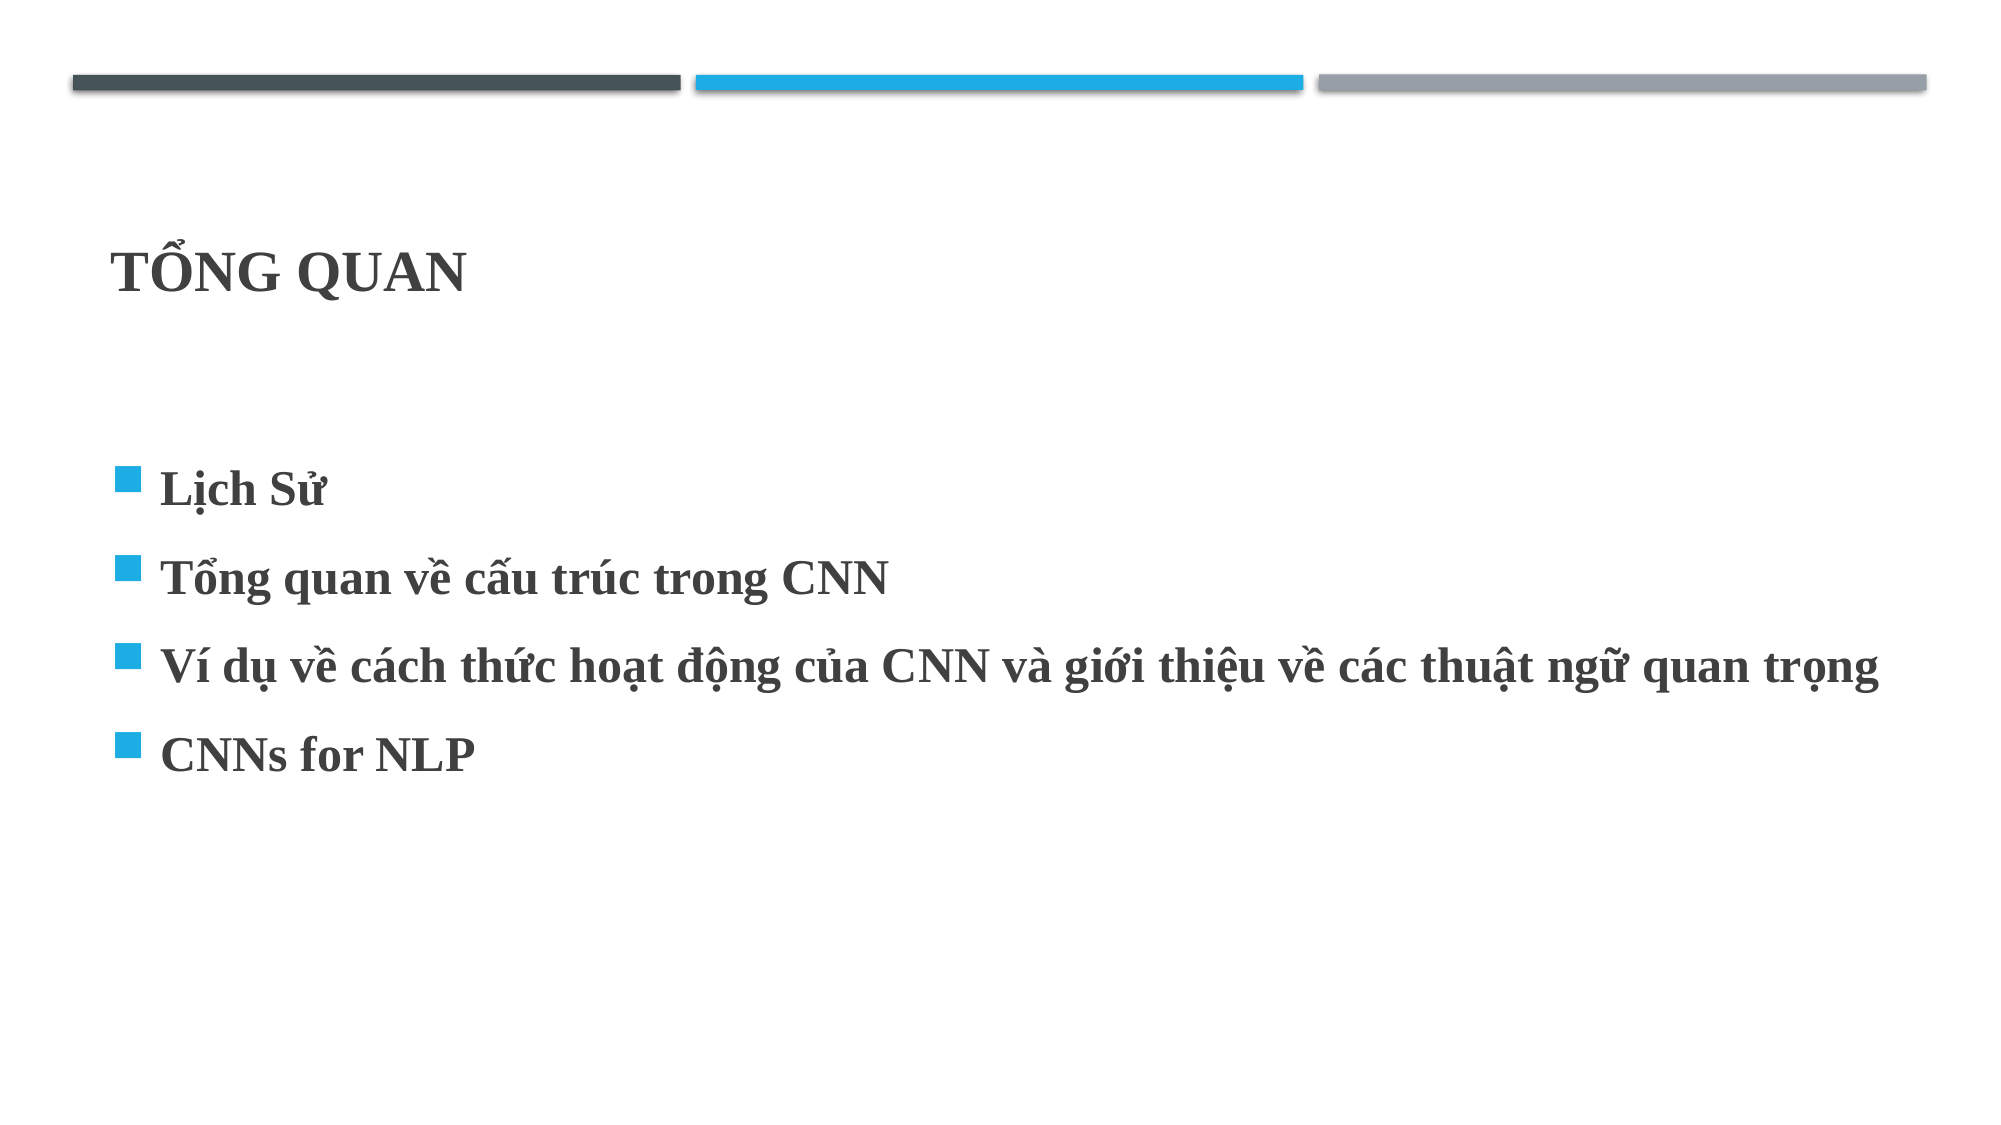

# Tổng quAN
Lịch Sử
Tổng quan về cấu trúc trong CNN
Ví dụ về cách thức hoạt động của CNN và giới thiệu về các thuật ngữ quan trọng
CNNs for NLP